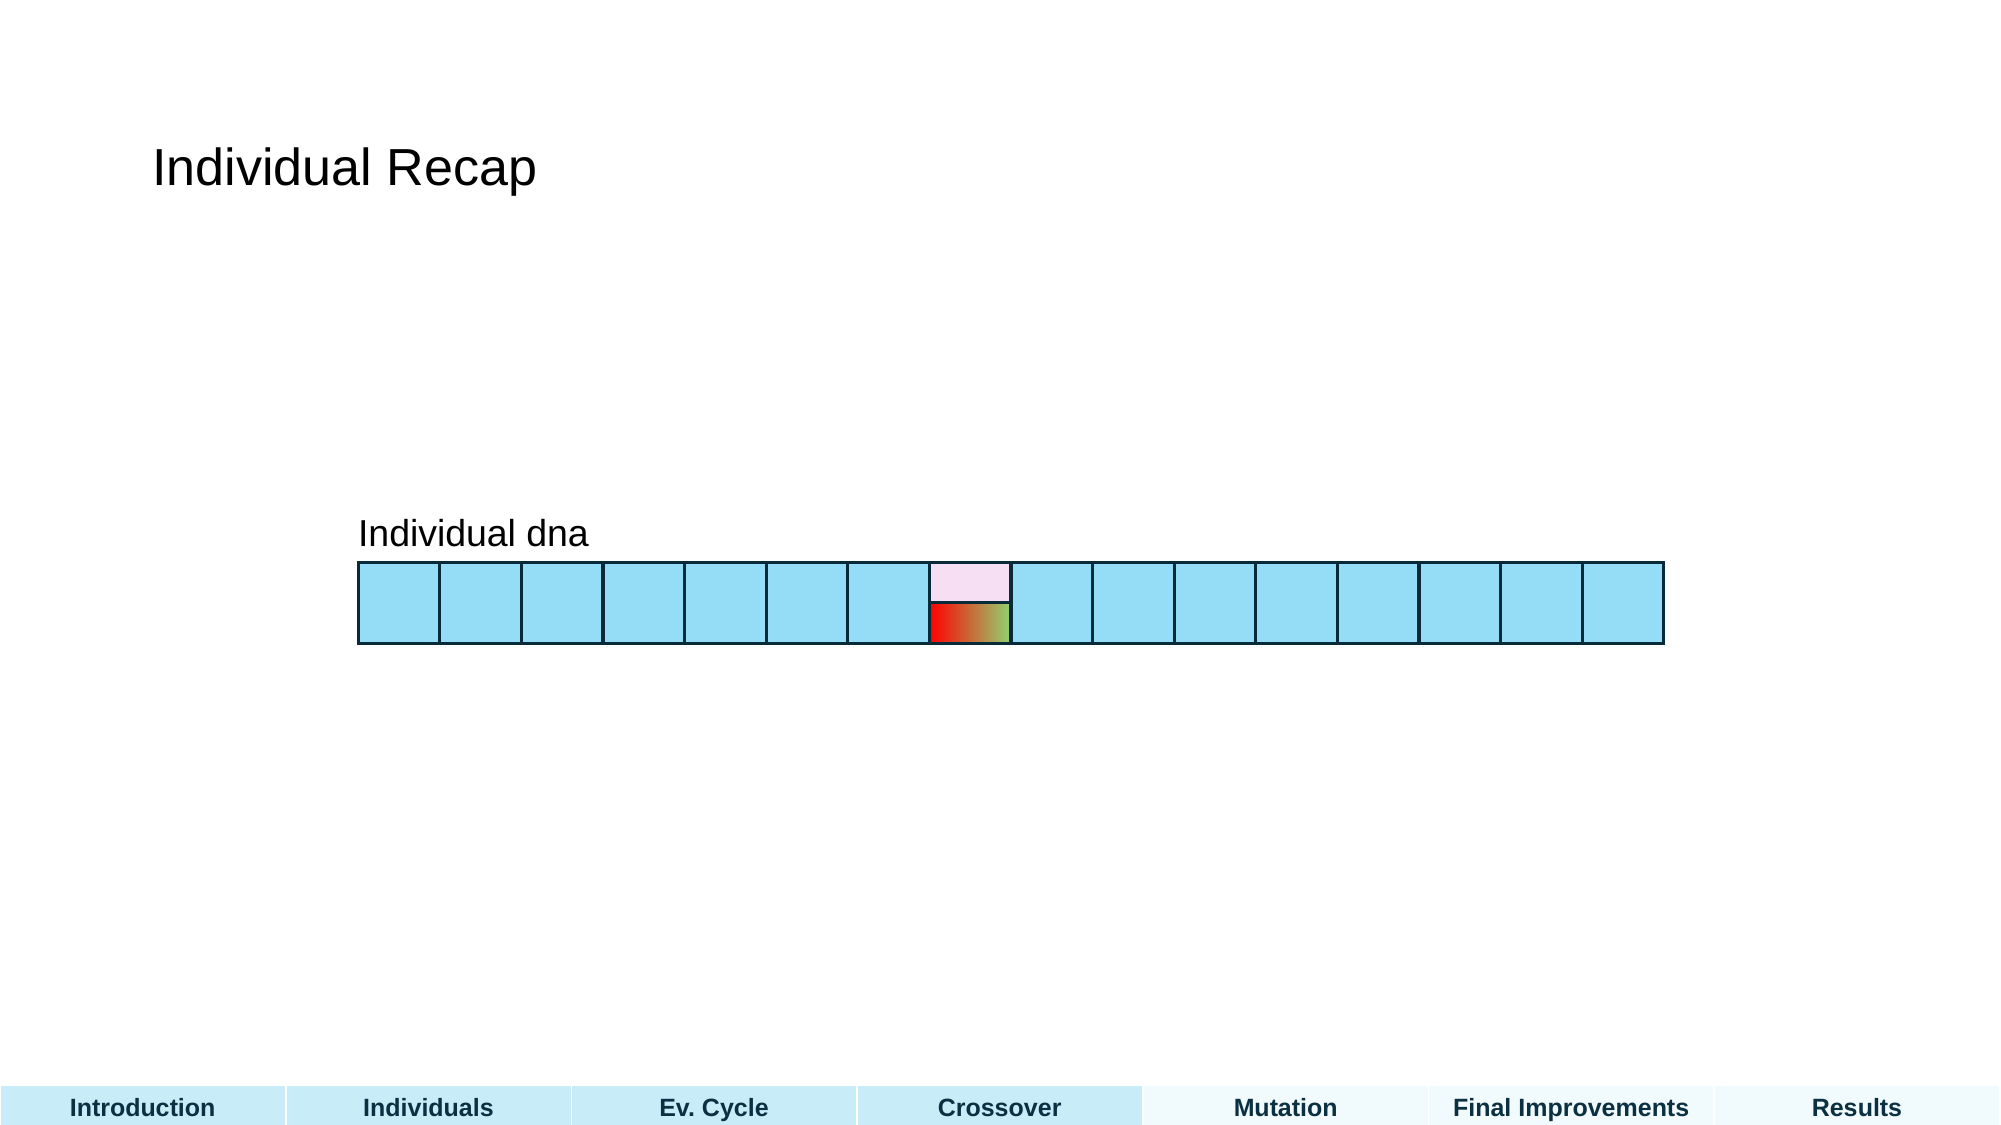

# Individual Recap
Individual dna

| Introduction | Individuals | Ev. Cycle | Crossover | Mutation | Final Improvements | Results |
| --- | --- | --- | --- | --- | --- | --- |